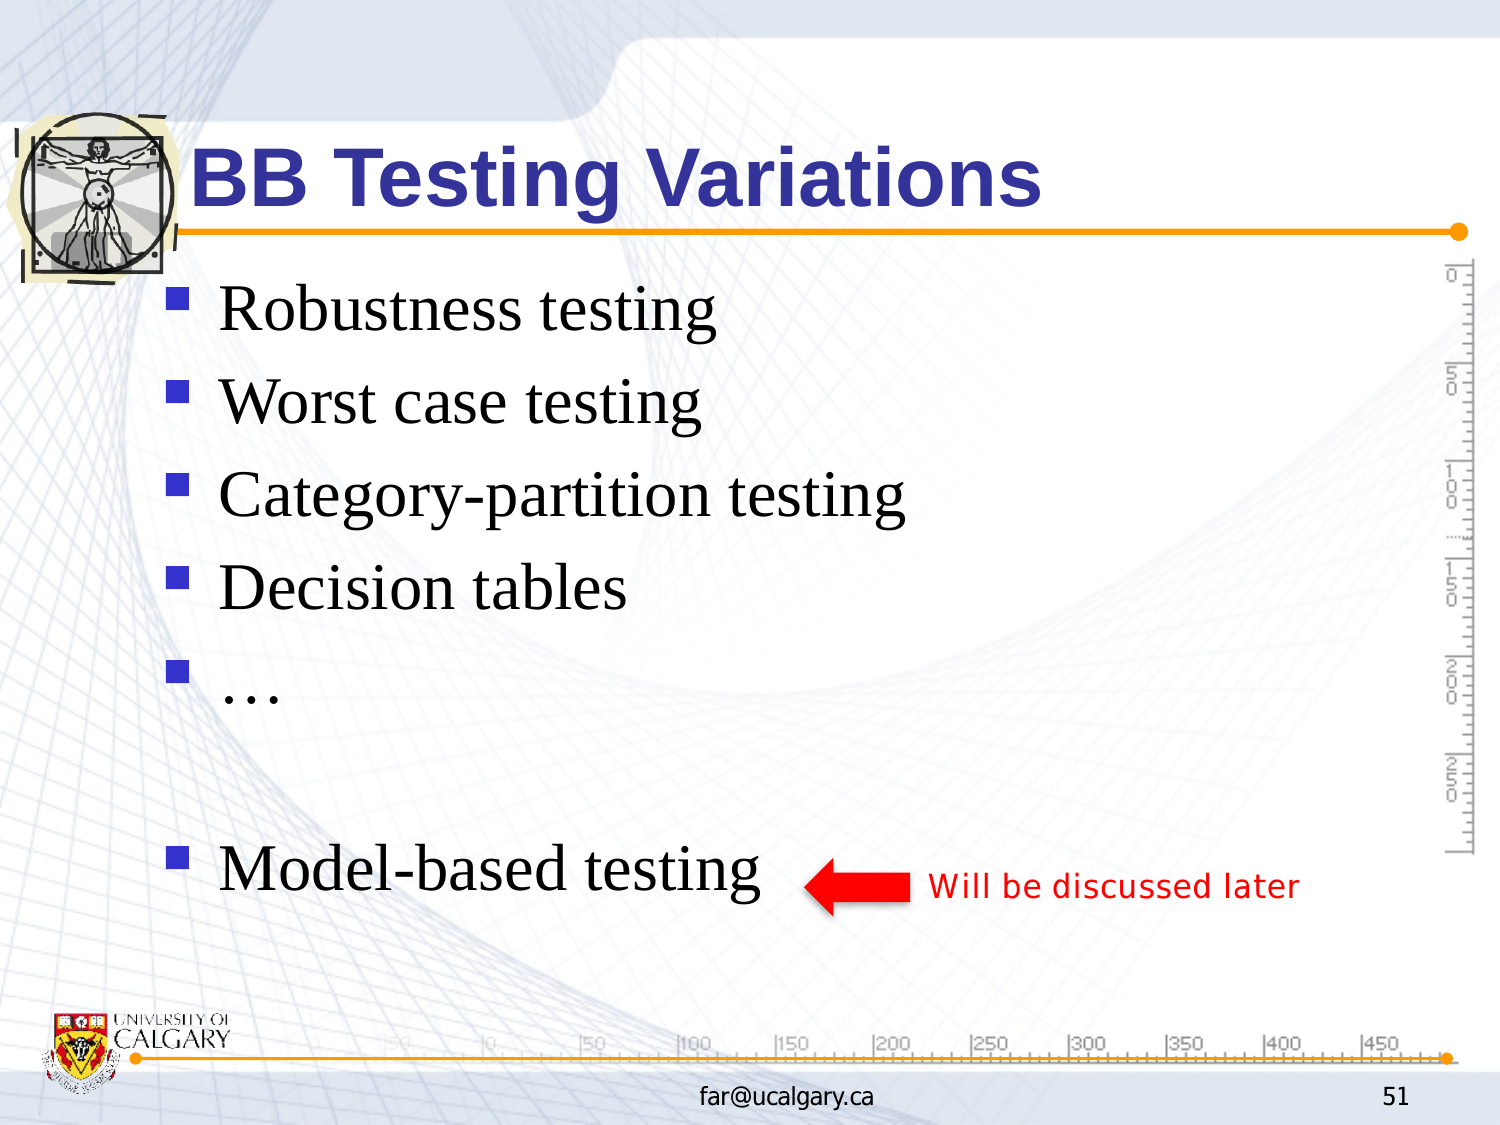

# BB Testing Variations
Robustness testing
Worst case testing
Category-partition testing
Decision tables
…

Model-based testing

Will be discussed later
far@ucalgary.ca
51